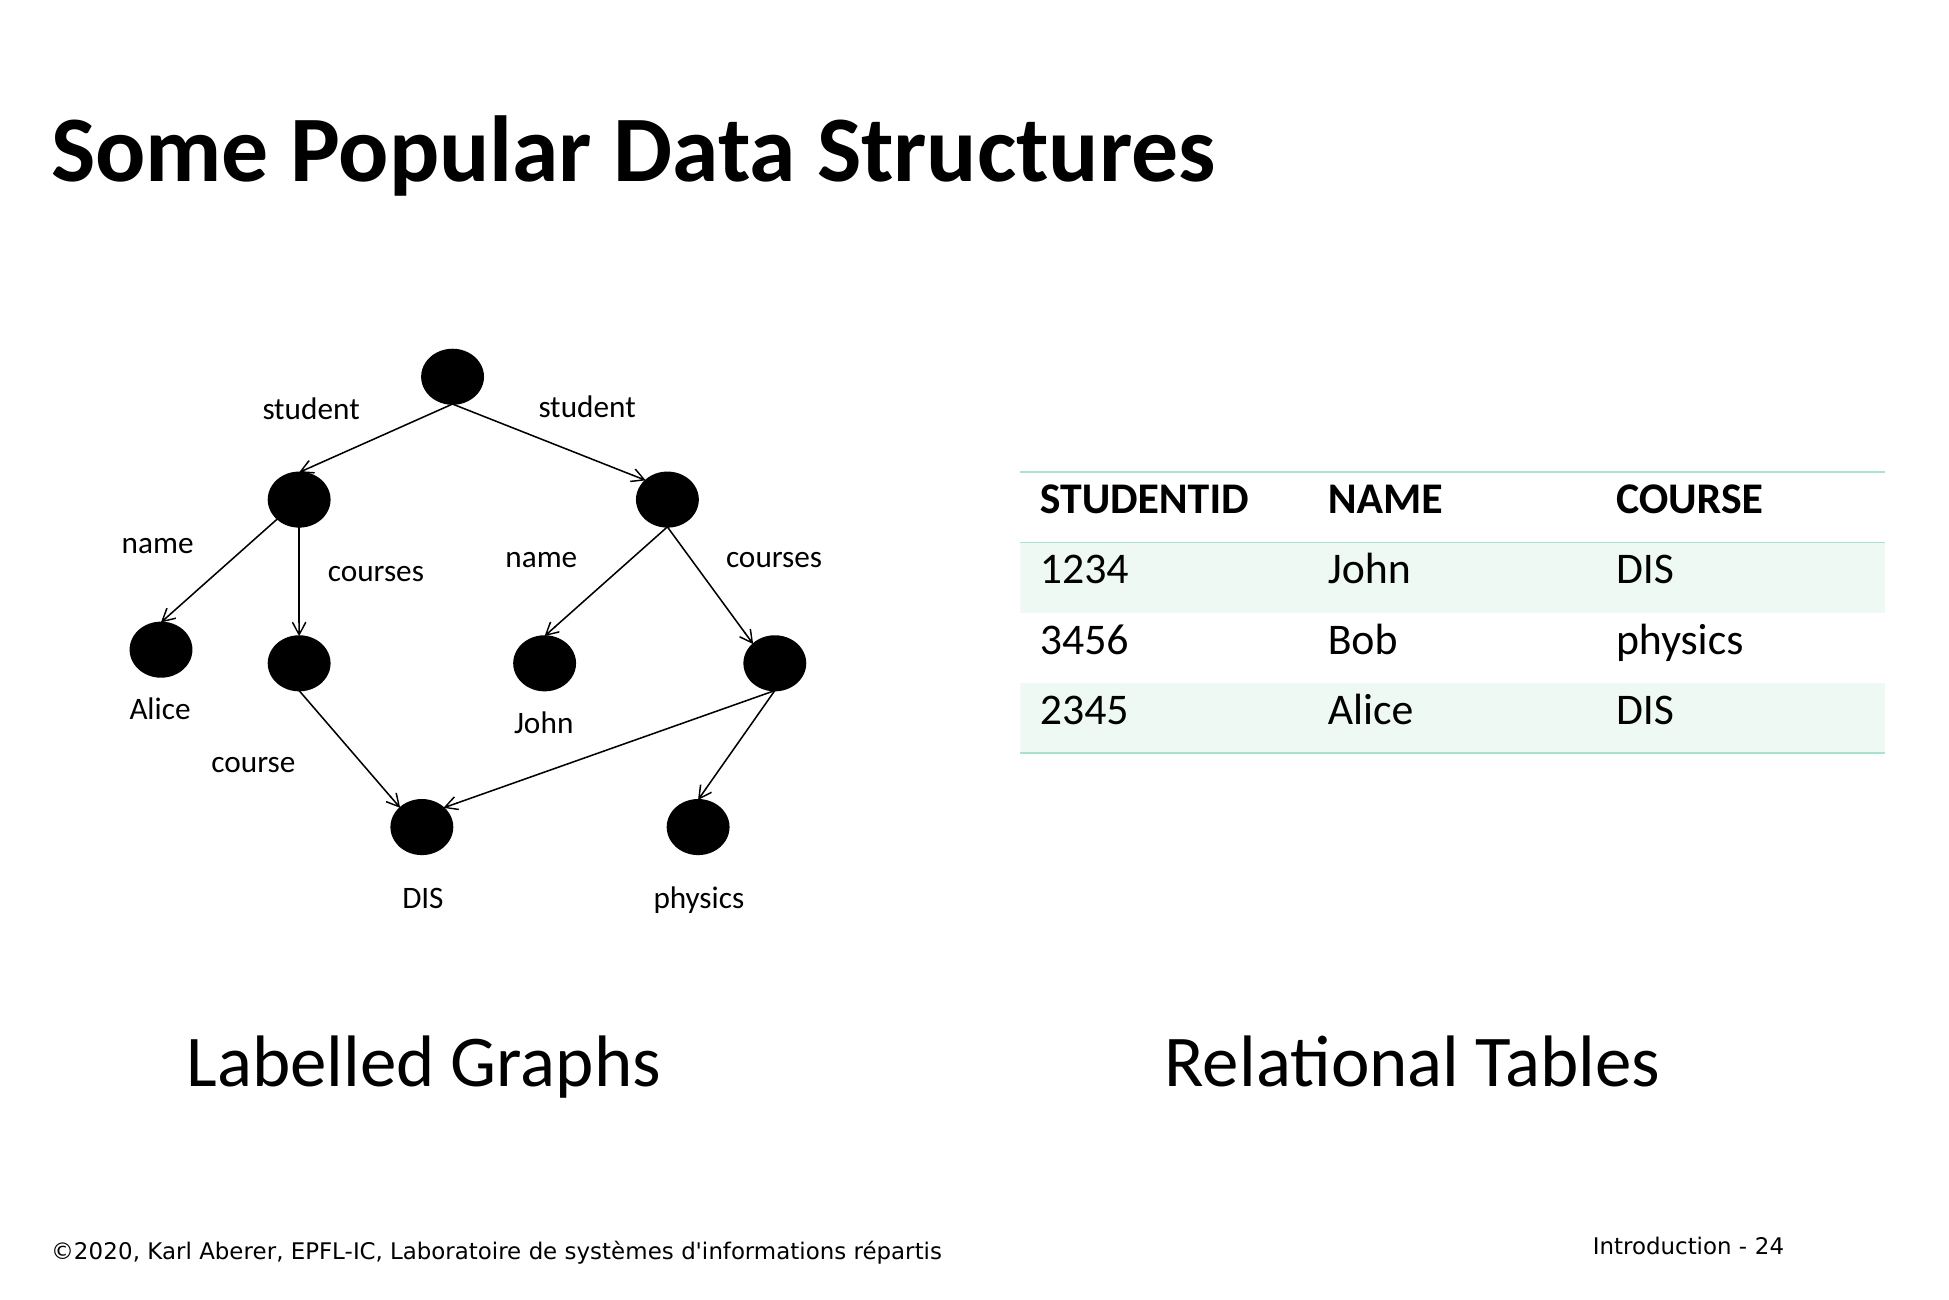

# Some Popular Data Structures

student
student

| STUDENTID | NAME | COURSE |
| --- | --- | --- |
| 1234 | John | DIS |
| 3456 | Bob | physics |
| 2345 | Alice | DIS |
name
name
courses
courses

Alice
John
course

DIS
physics
Labelled Graphs
Relational Tables
©2020, Karl Aberer, EPFL-IC, Laboratoire de systèmes d'informations répartis